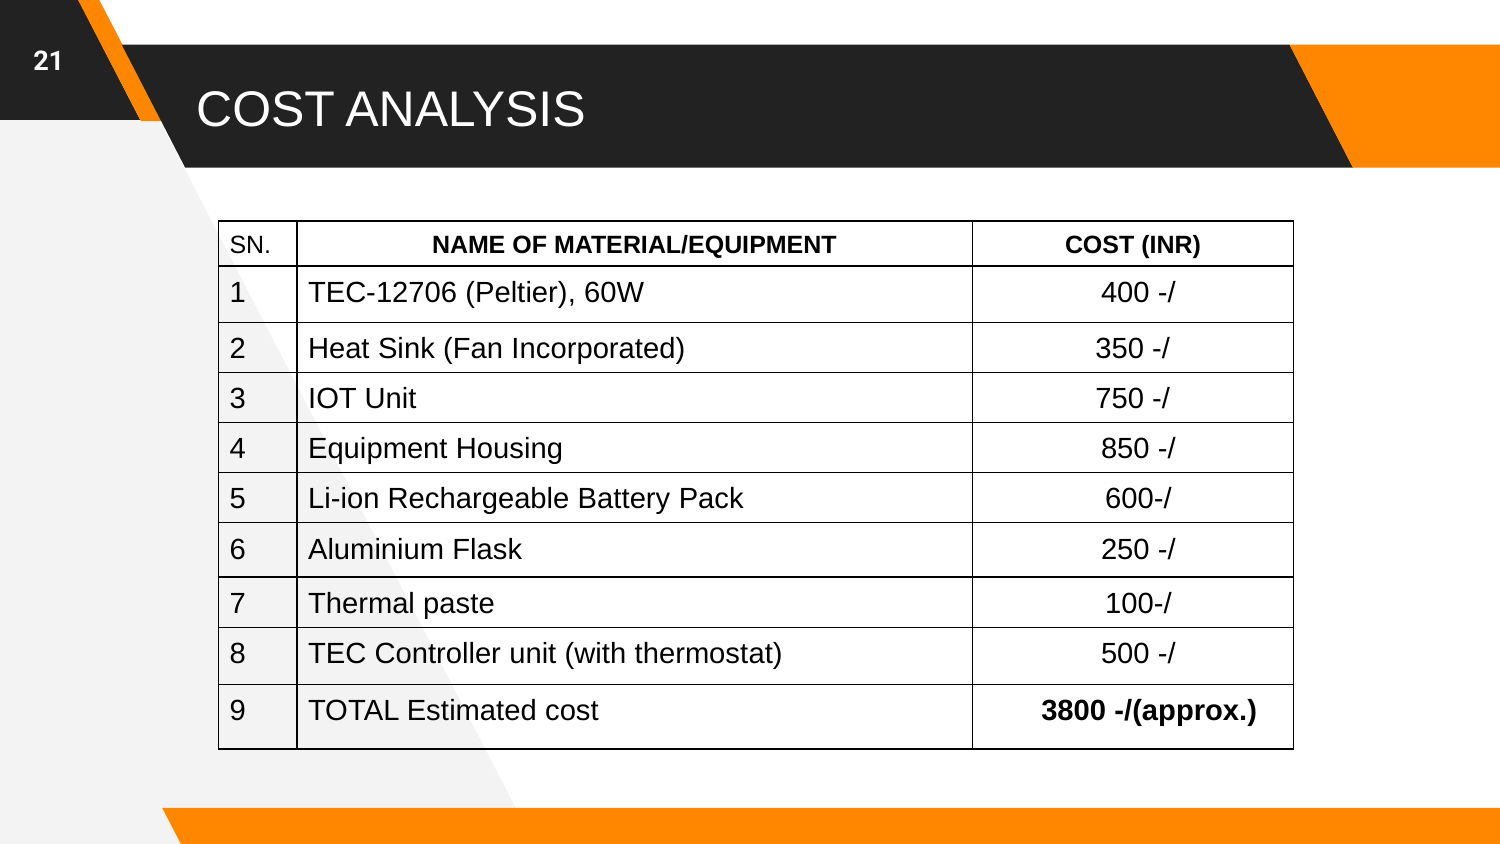

21
# COST ANALYSIS
| SN. | NAME OF MATERIAL/EQUIPMENT | COST (INR) |
| --- | --- | --- |
| 1 | TEC-12706 (Peltier), 60W | 400 -/ |
| 2 | Heat Sink (Fan Incorporated) | 350 -/ |
| 3 | IOT Unit | 750 -/ |
| 4 | Equipment Housing | 850 -/ |
| 5 | Li-ion Rechargeable Battery Pack | 600-/ |
| 6 | Aluminium Flask | 250 -/ |
| 7 | Thermal paste | 100-/ |
| 8 | TEC Controller unit (with thermostat) | 500 -/ |
| 9 | TOTAL Estimated cost | 3800 -/(approx.) |